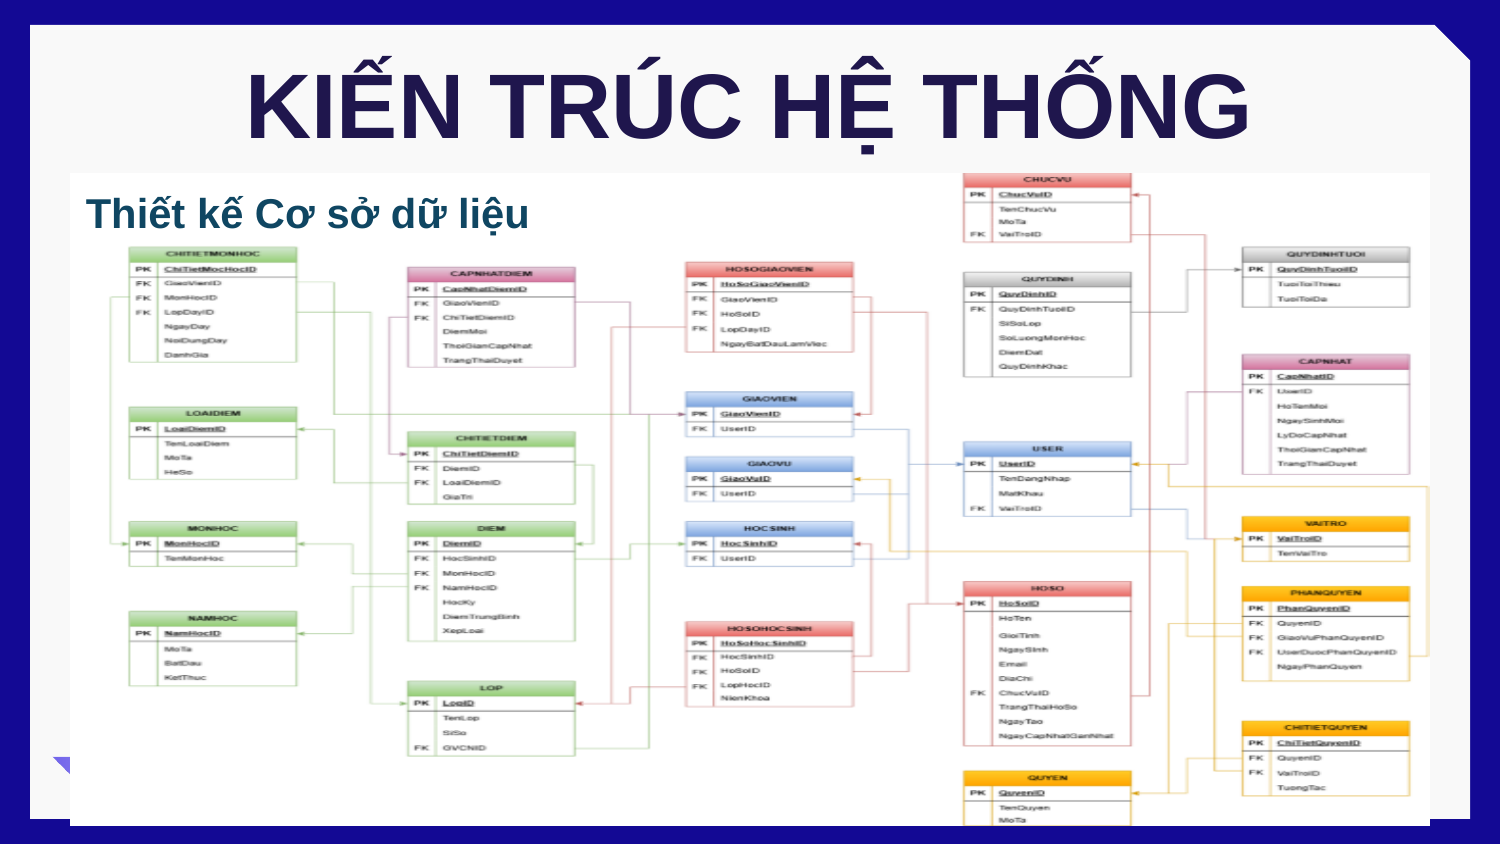

KIẾN TRÚC HỆ THỐNG
Thiết kế Cơ sở dữ liệu

21

Việc áp dụng kiến trúc 3 lớp mang lại nhiều lợi ích cho việc phát triển và bảo trì hệ thống.
Tách biệt các tầng.
Dễ dàng mở rộng.
Dễ dàng bảo trì.
Khả năng tái sử dụng.